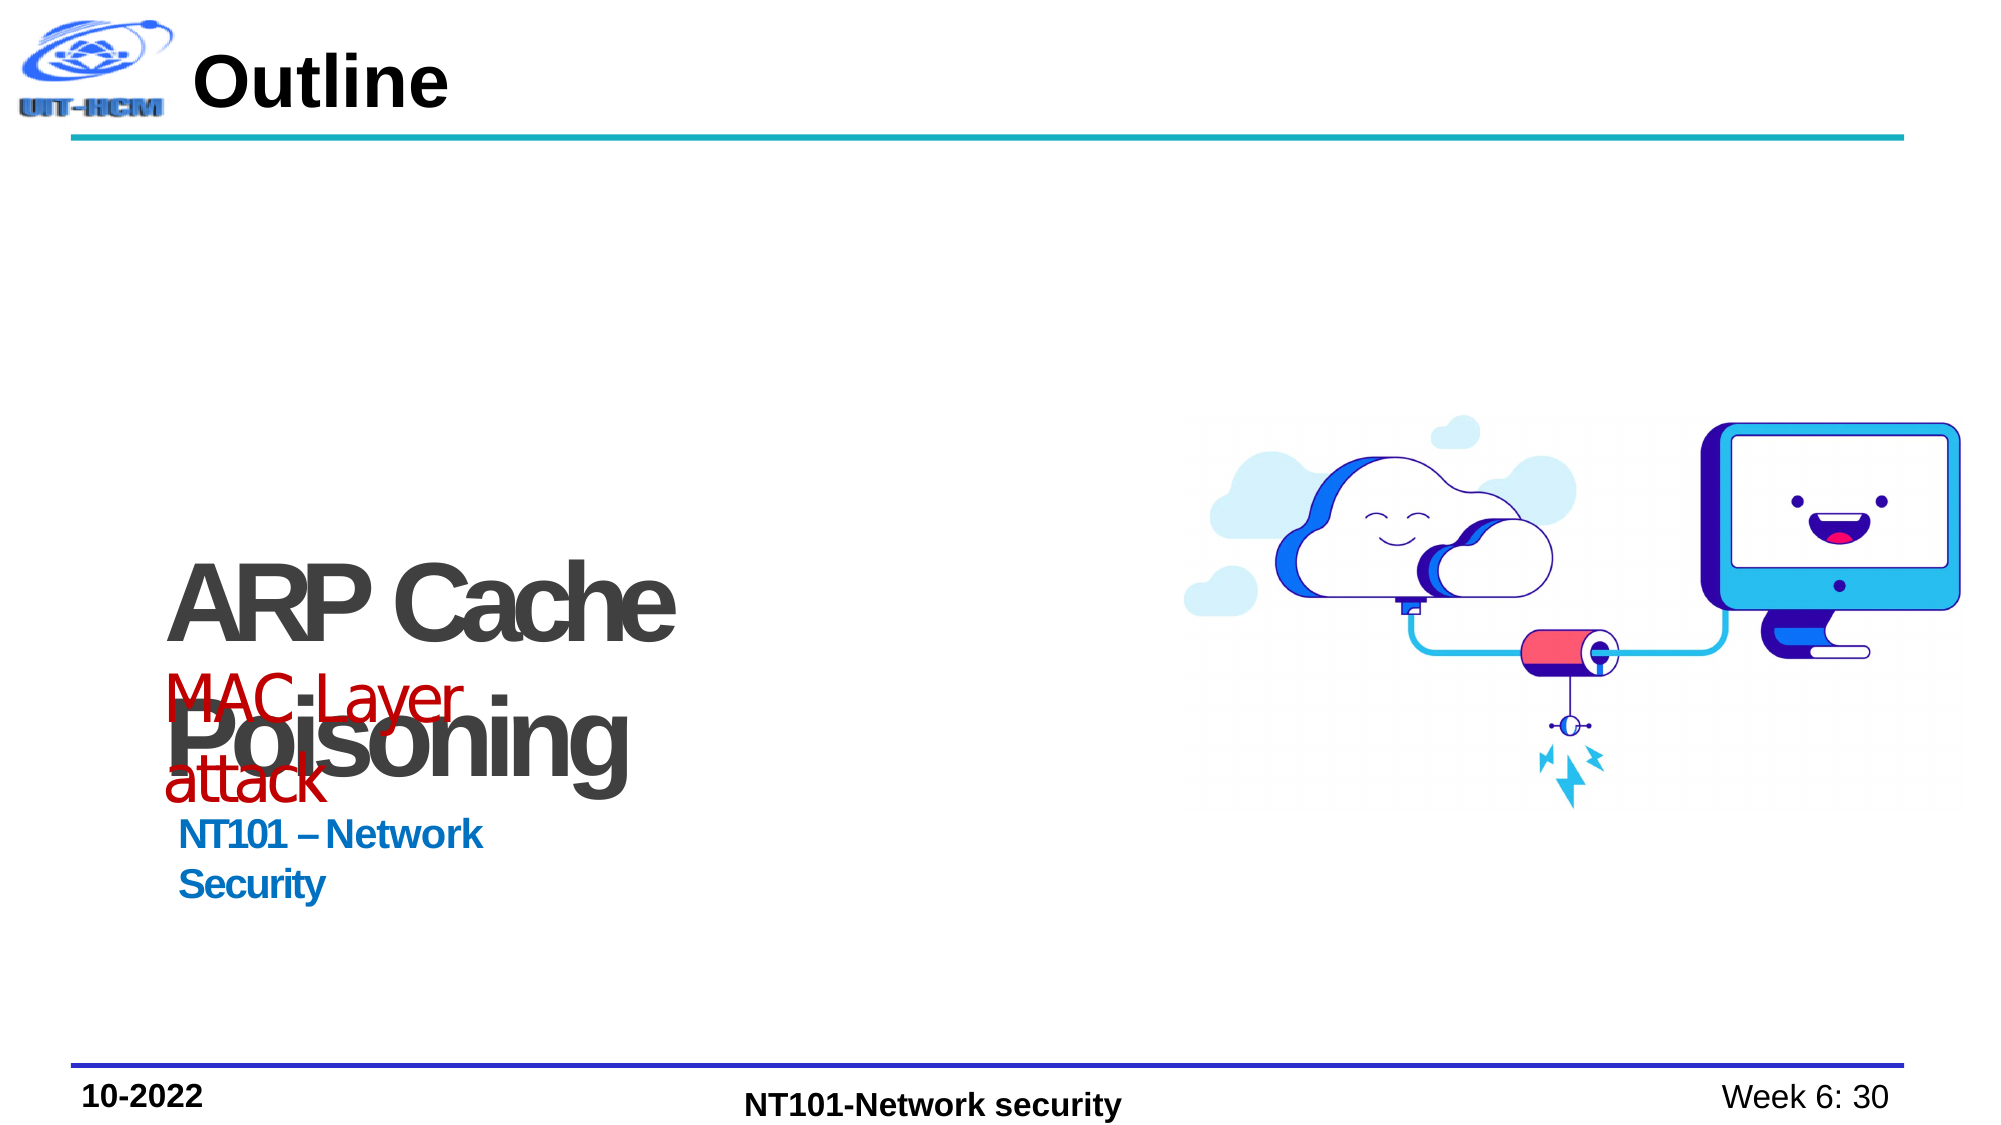

Outline

ARP Cache Poisoning
MAC Layer attack
NT101 – Network Security